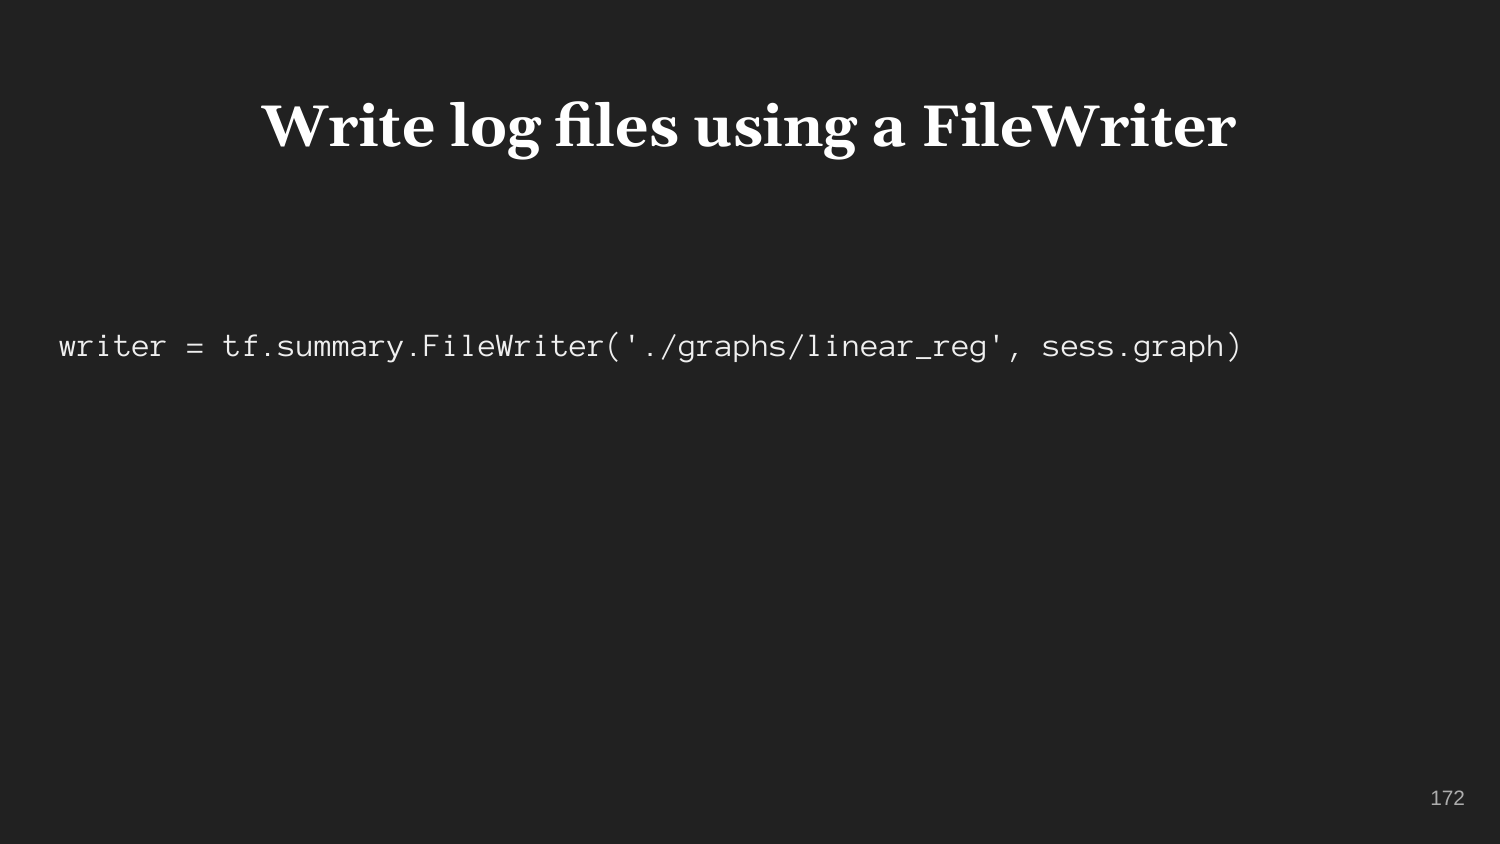

# Write log files using a FileWriter
writer = tf.summary.FileWriter('./graphs/linear_reg', sess.graph)

172